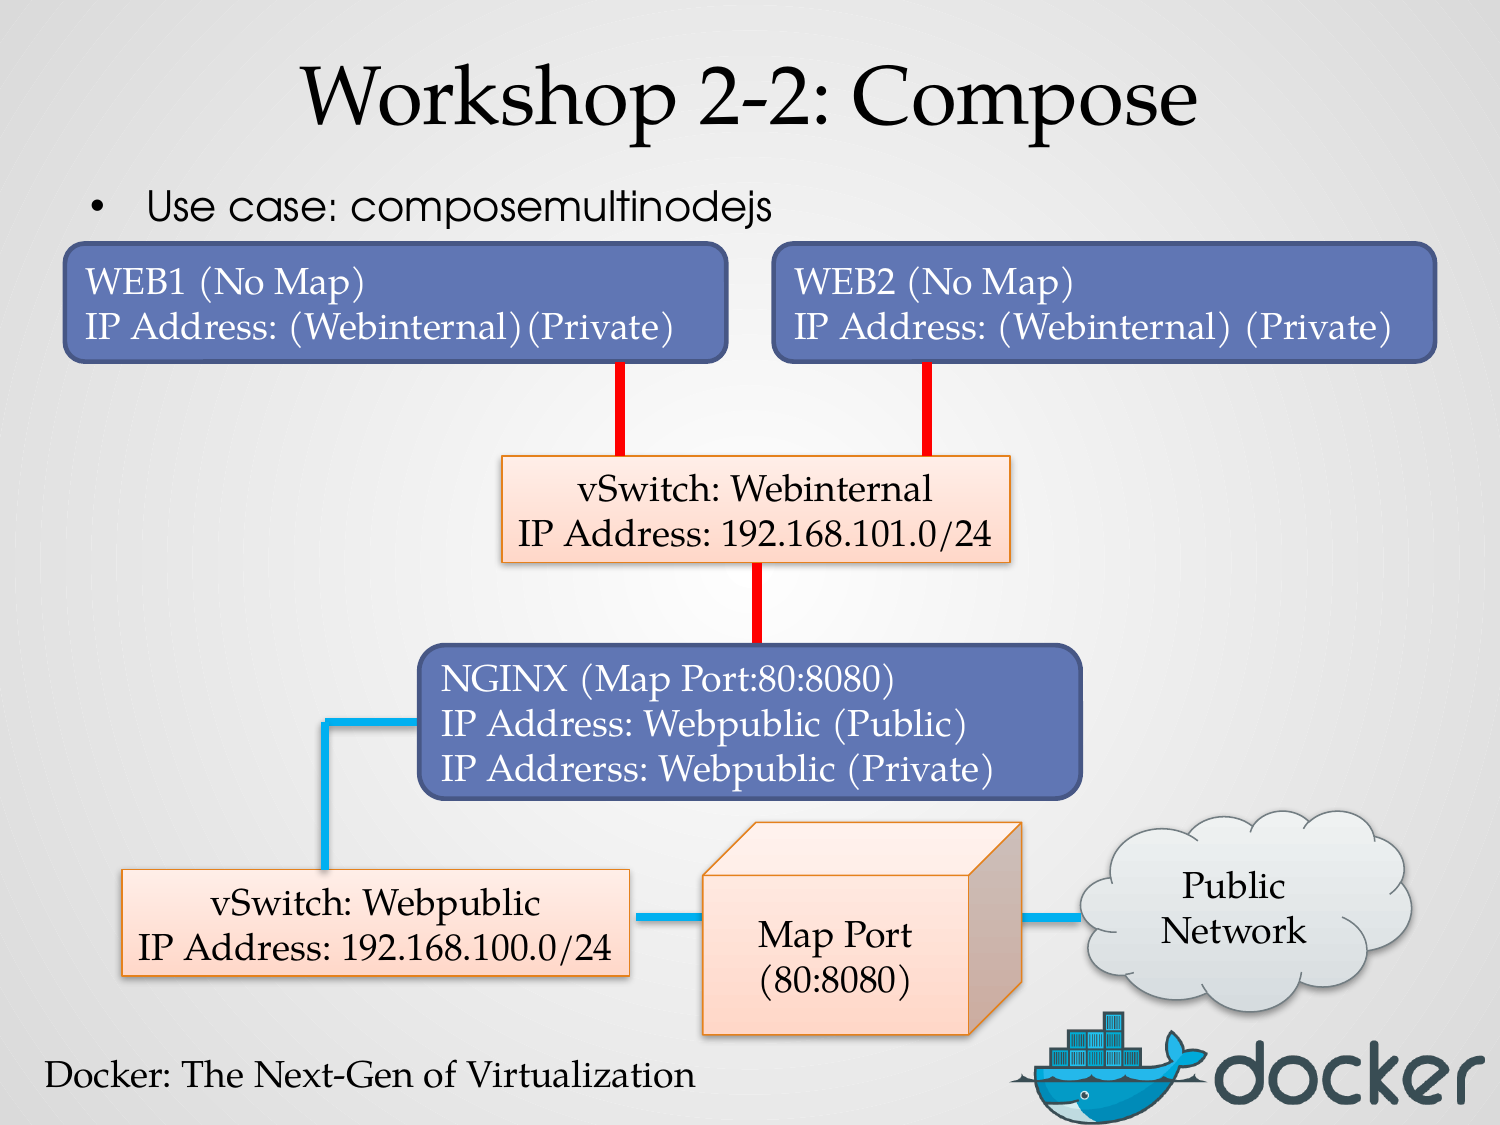

# Workshop 2-2: Compose
Use case: composemultinodejs
WEB1 (No Map)
IP Address: (Webinternal)(Private)
WEB2 (No Map)
IP Address: (Webinternal) (Private)
vSwitch: Webinternal
IP Address: 192.168.101.0/24
NGINX (Map Port:80:8080)
IP Address: Webpublic (Public)
IP Addrerss: Webpublic (Private)
Public Network
Map Port
(80:8080)
vSwitch: Webpublic
IP Address: 192.168.100.0/24
Docker: The Next-Gen of Virtualization